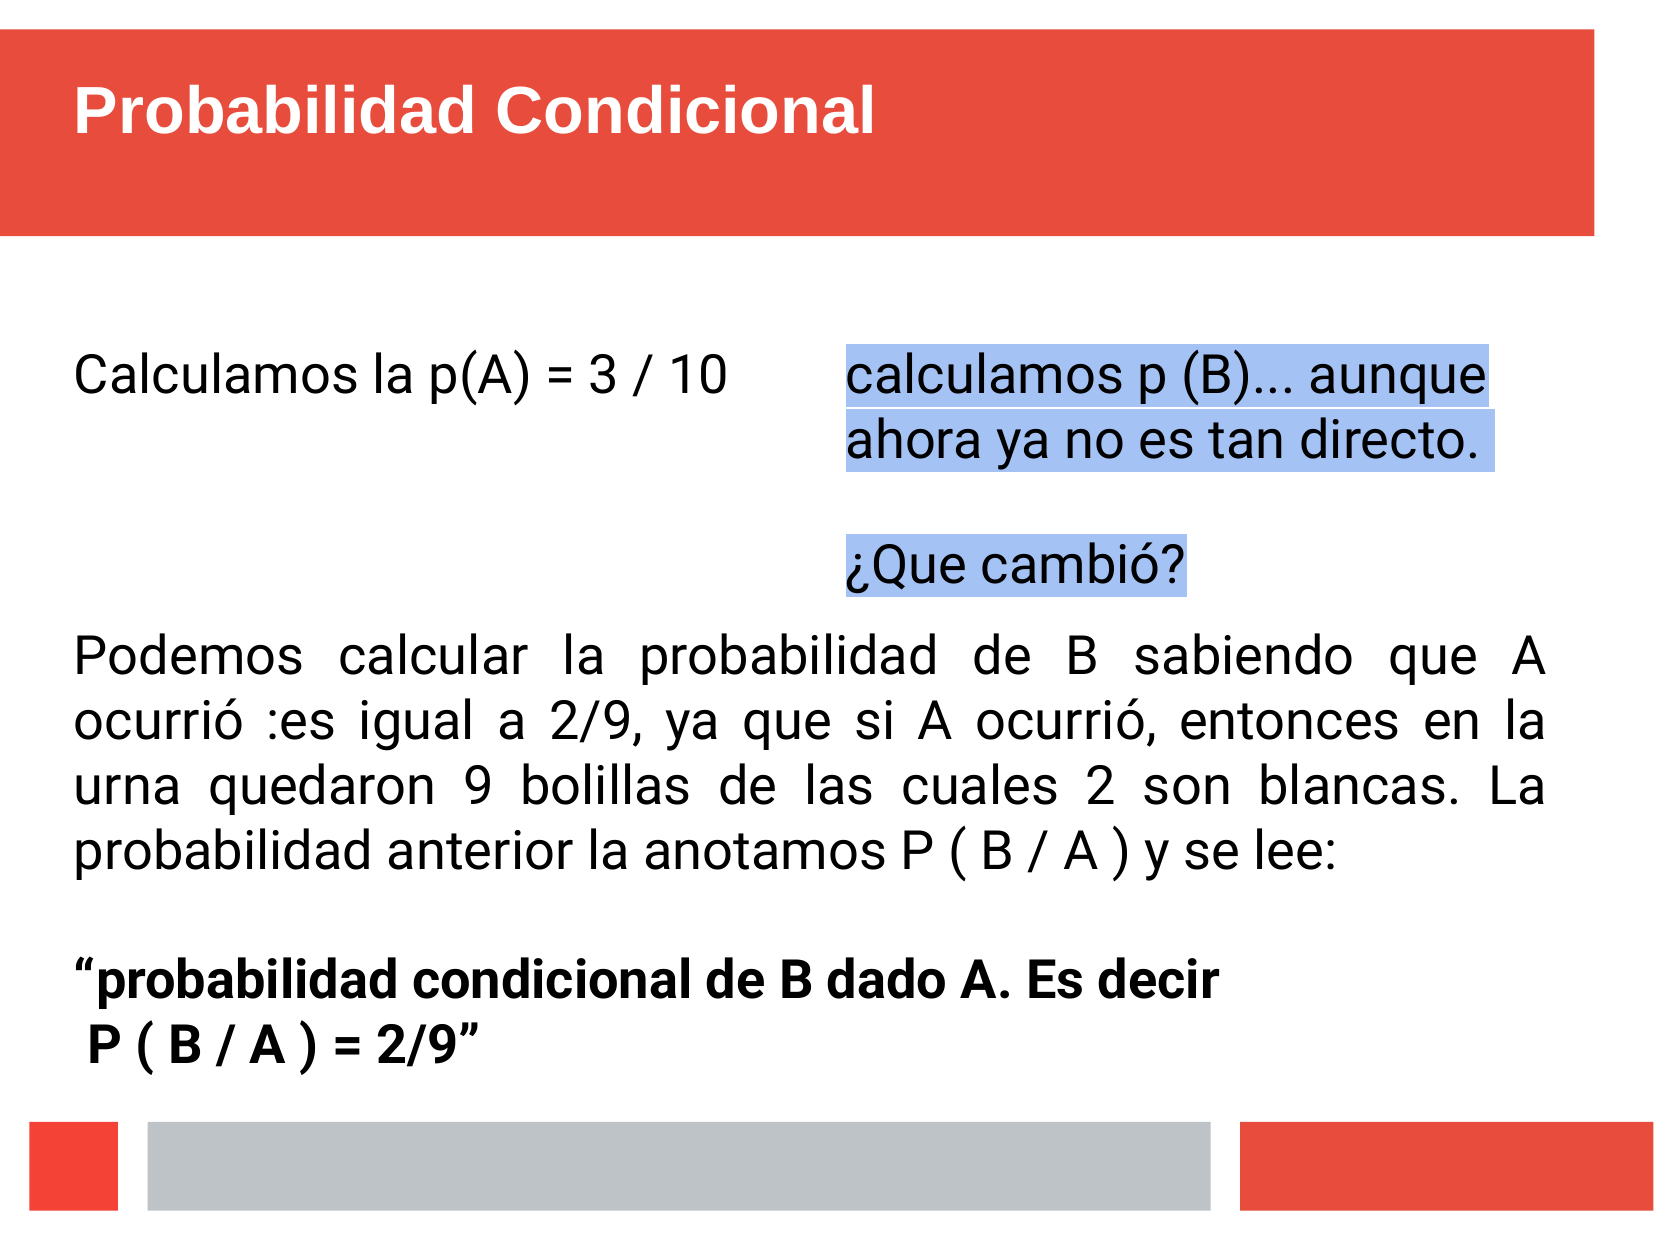

# Probabilidad Condicional

Calculamos la p(A) = 3 / 10
calculamos p (B)... aunque ahora ya no es tan directo.

¿Que cambió?
Podemos calcular la probabilidad de B sabiendo que A ocurrió :es igual a 2/9, ya que si A ocurrió, entonces en la urna quedaron 9 bolillas de las cuales 2 son blancas. La probabilidad anterior la anotamos P ( B / A ) y se lee:

“probabilidad condicional de B dado A. Es decir
 P ( B / A ) = 2/9”